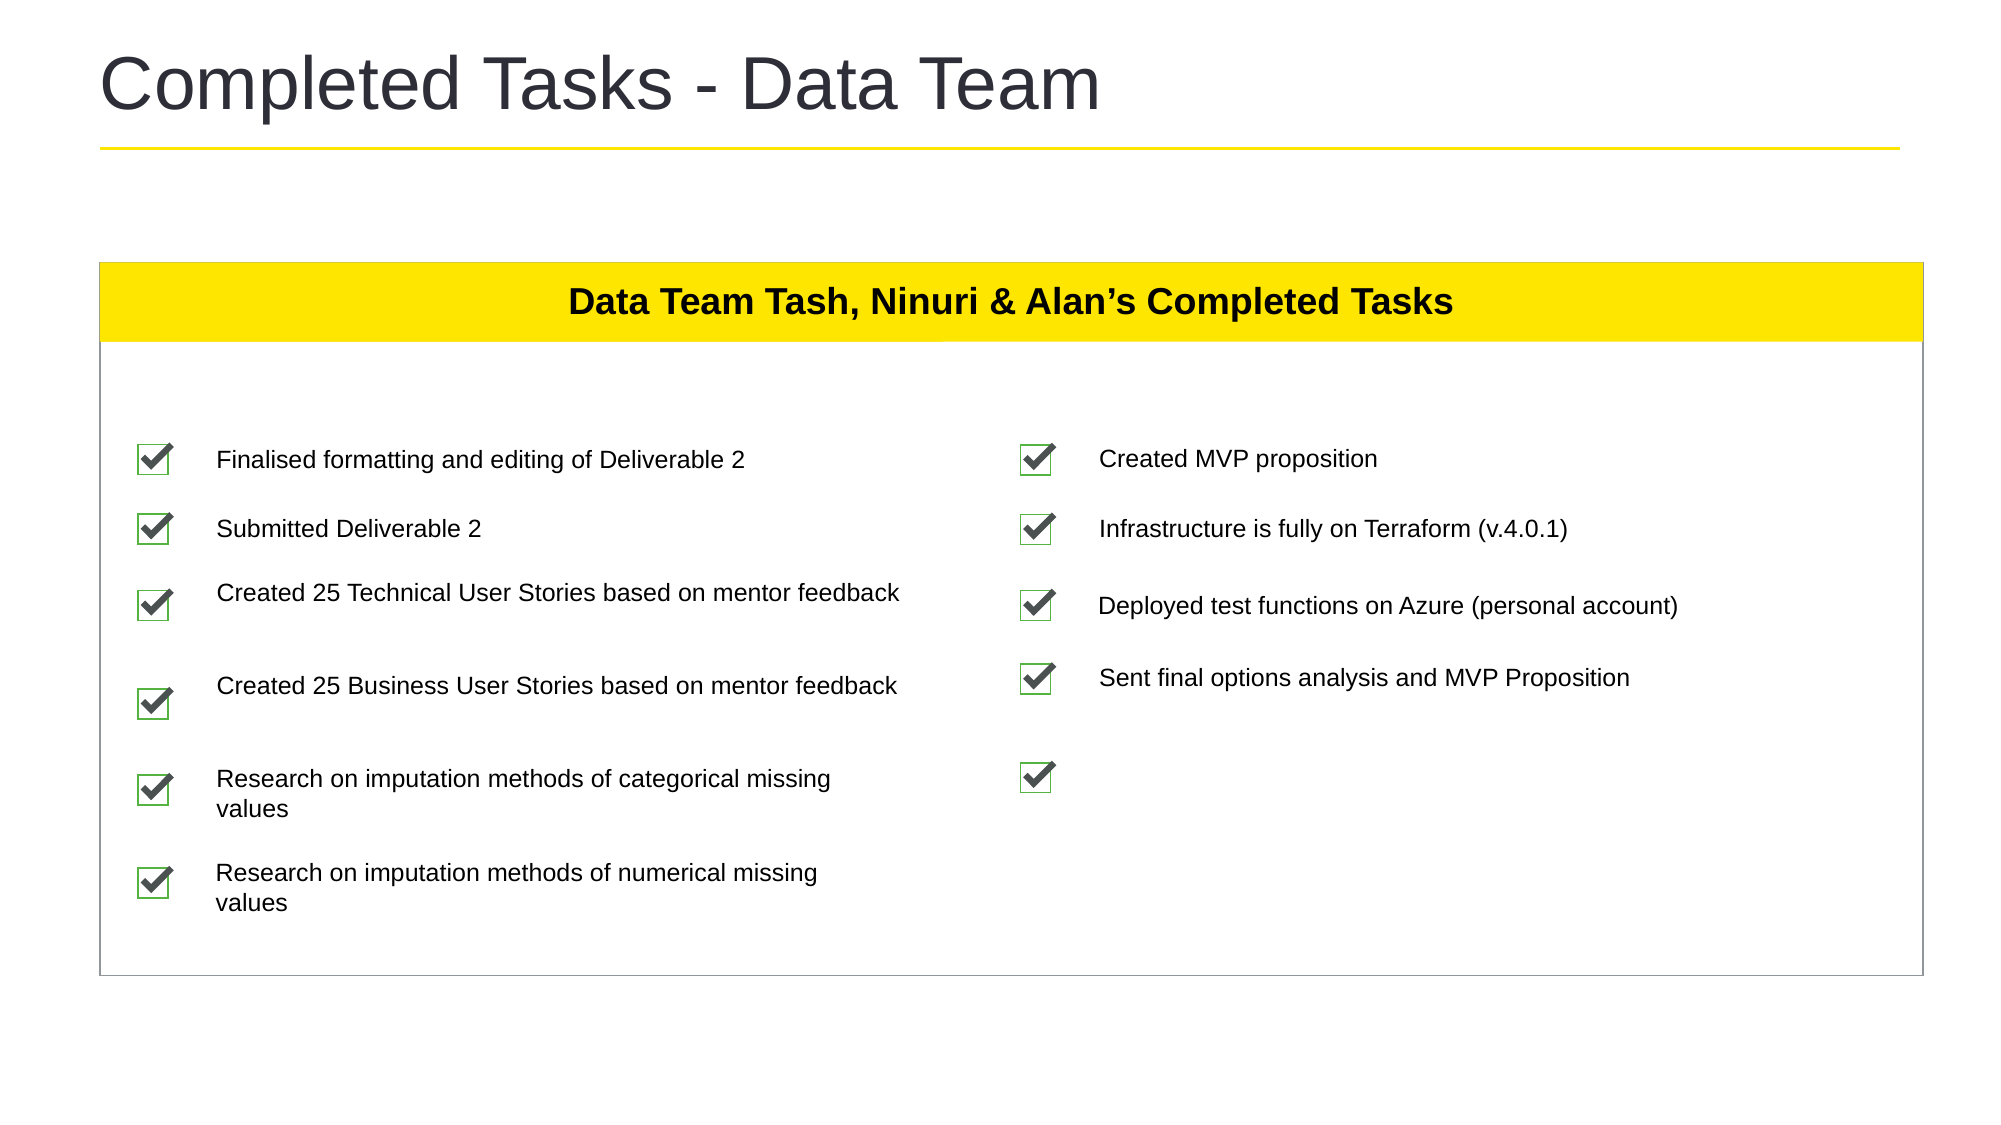

# Completed Tasks - Data Team

Data Team Tash, Ninuri & Alan’s Completed Tasks
Team AI Tasks
Created MVP proposition
Finalised formatting and editing of Deliverable 2

Infrastructure is fully on Terraform (v.4.0.1)
Submitted Deliverable 2

Created 25 Technical User Stories based on mentor feedback
Deployed test functions on Azure (personal account)

Sent final options analysis and MVP Proposition
Created 25 Business User Stories based on mentor feedback

Research on imputation methods of categorical missing values

Research on imputation methods of numerical missing values